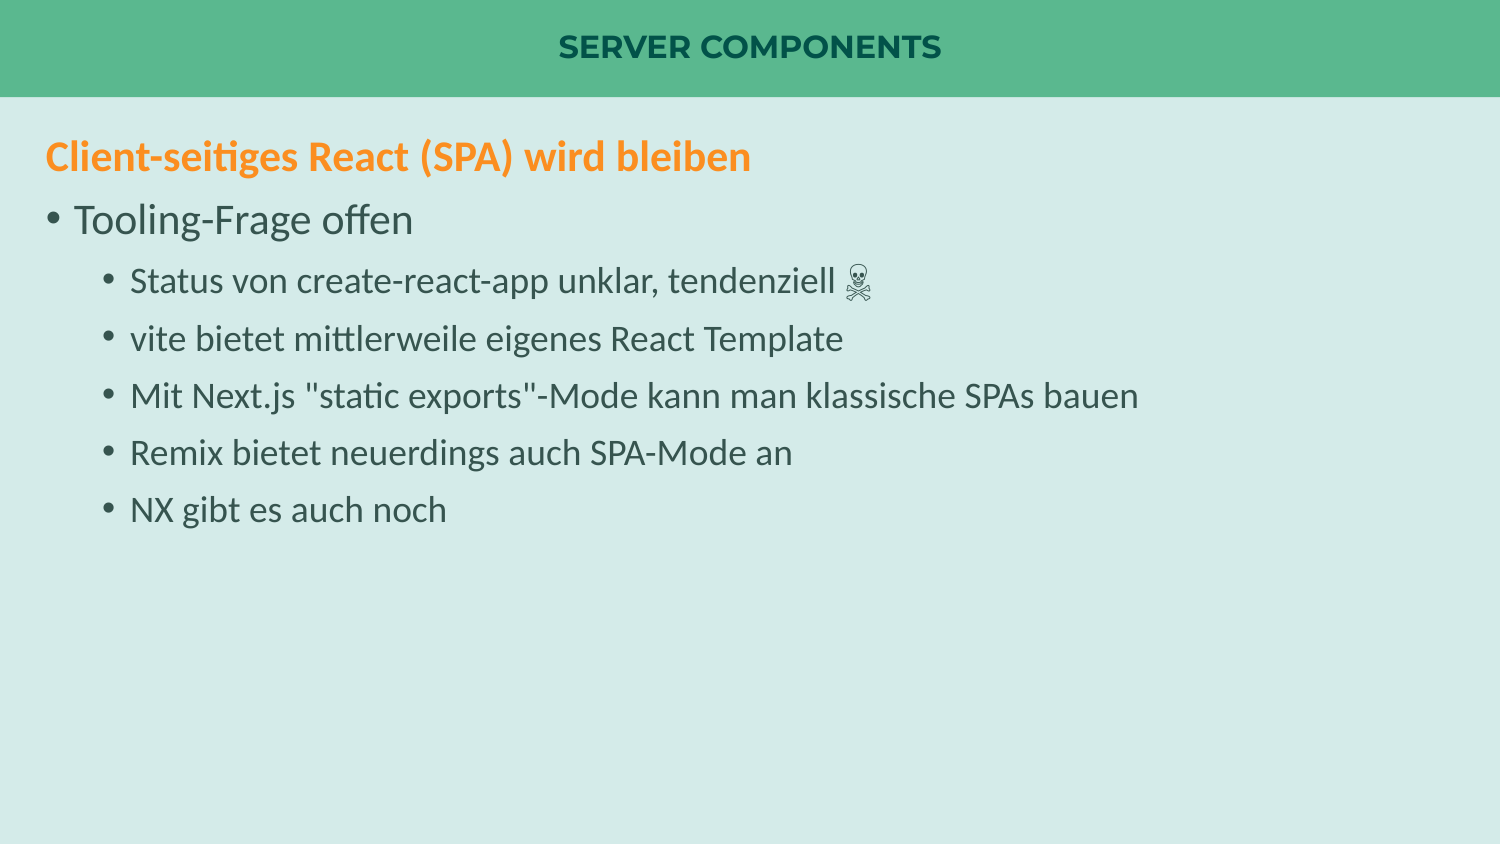

# Server Components
Client-seitiges React (SPA) wird bleiben
Tooling-Frage offen
Status von create-react-app unklar, tendenziell ☠️
vite bietet mittlerweile eigenes React Template
Mit Next.js "static exports"-Mode kann man klassische SPAs bauen
Remix bietet neuerdings auch SPA-Mode an
NX gibt es auch noch